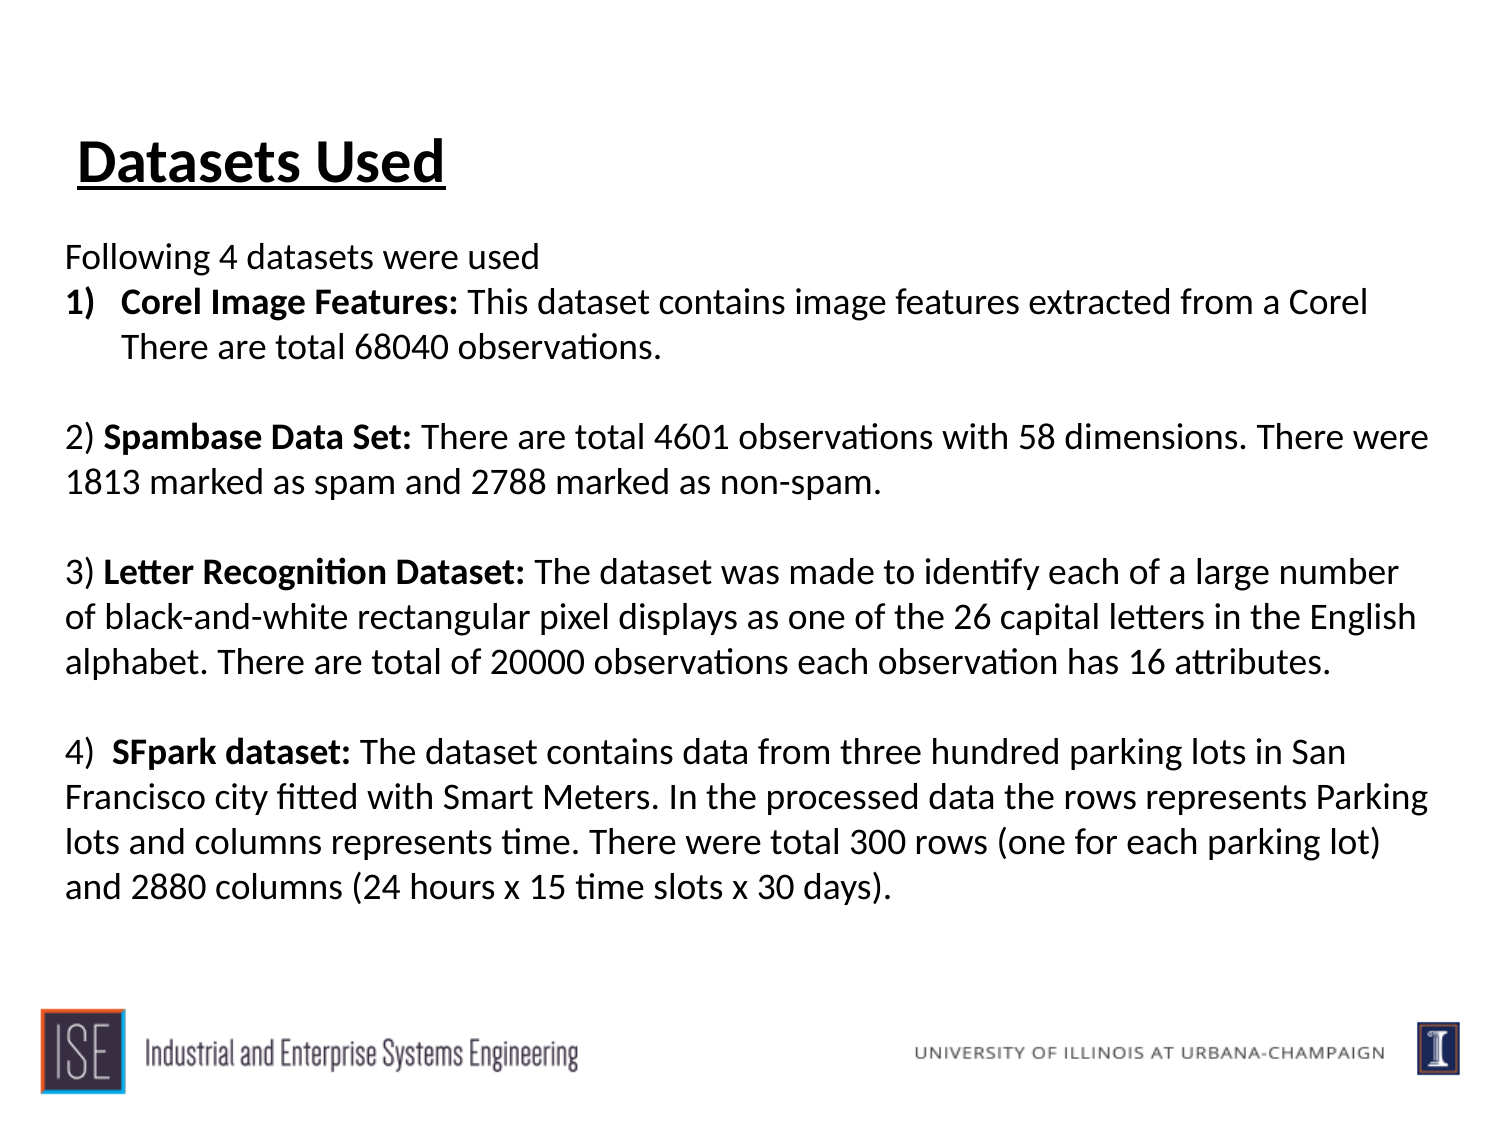

Datasets Used
Following 4 datasets were used
Corel Image Features: This dataset contains image features extracted from a Corel There are total 68040 observations.

2) Spambase Data Set: There are total 4601 observations with 58 dimensions. There were 1813 marked as spam and 2788 marked as non-spam.

3) Letter Recognition Dataset: The dataset was made to identify each of a large number of black-and-white rectangular pixel displays as one of the 26 capital letters in the English alphabet. There are total of 20000 observations each observation has 16 attributes.

4)  SFpark dataset: The dataset contains data from three hundred parking lots in San Francisco city fitted with Smart Meters. In the processed data the rows represents Parking lots and columns represents time. There were total 300 rows (one for each parking lot) and 2880 columns (24 hours x 15 time slots x 30 days).